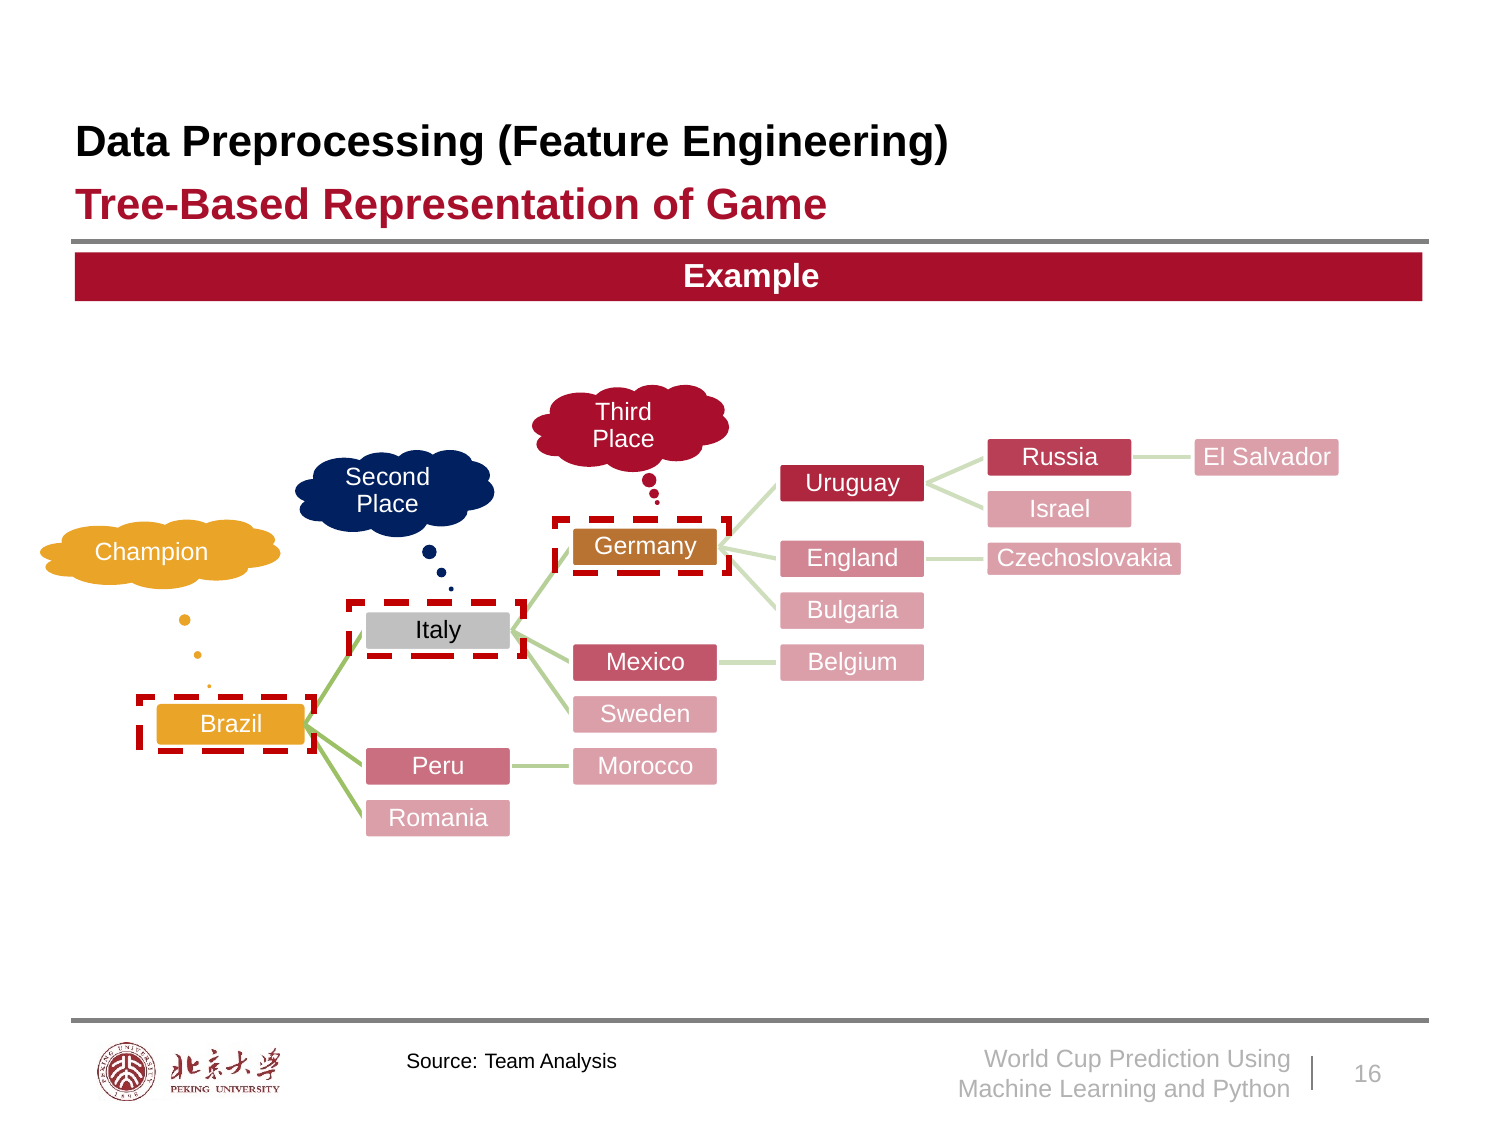

# Data Preprocessing (Feature Engineering)
Tree-Based Representation of Game
Example
Brazil

Italy

Germany

Uruguay

Russia

El Salvador

Israel

England

Czechoslovakia

Bulgaria

Mexico

Belgium

Sweden

Peru

Morocco

Romania
Third Place
Second Place
Champion

Team Analysis
World Cup Prediction Using Machine Learning and Python
16